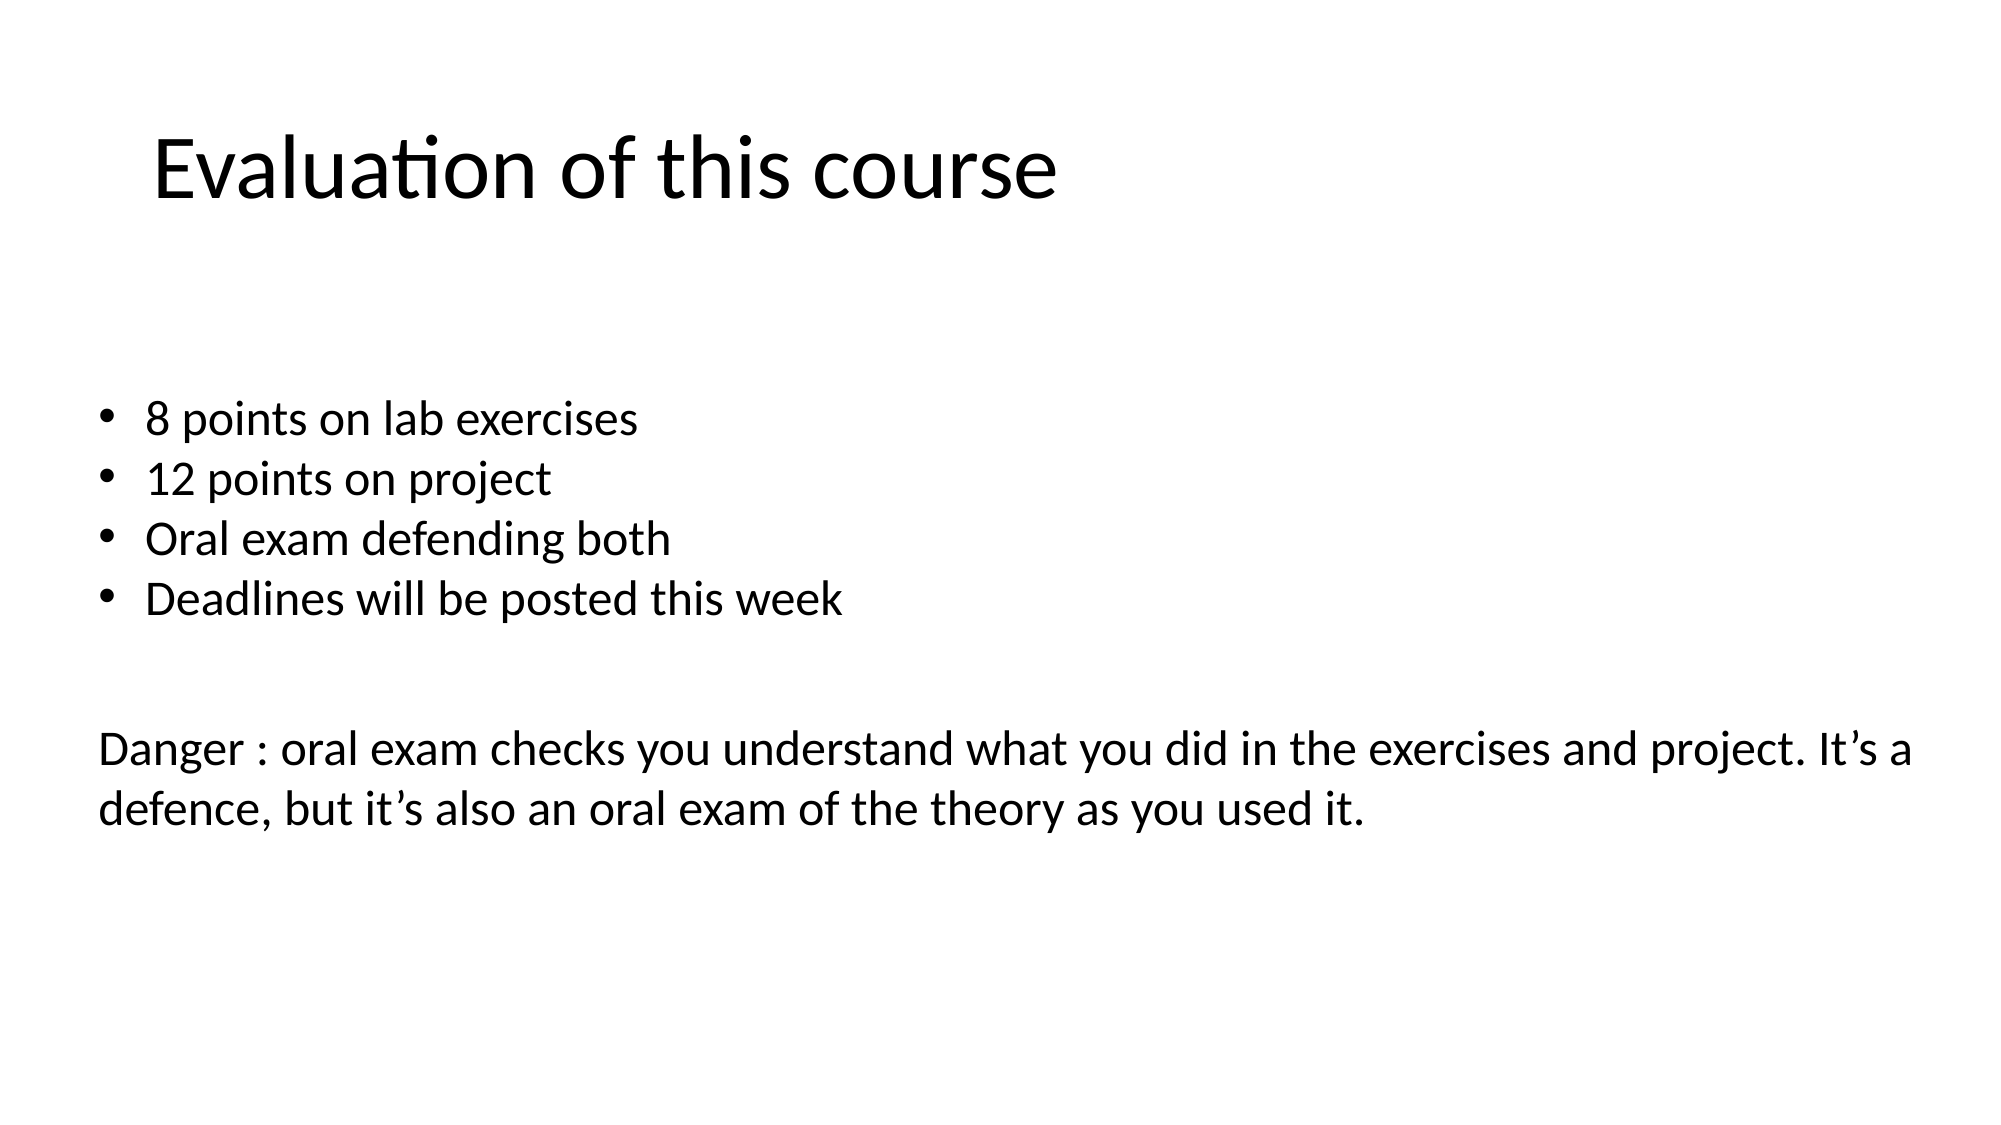

# Evaluation of this course
8 points on lab exercises
12 points on project
Oral exam defending both
Deadlines will be posted this week

Danger : oral exam checks you understand what you did in the exercises and project. It’s a defence, but it’s also an oral exam of the theory as you used it.